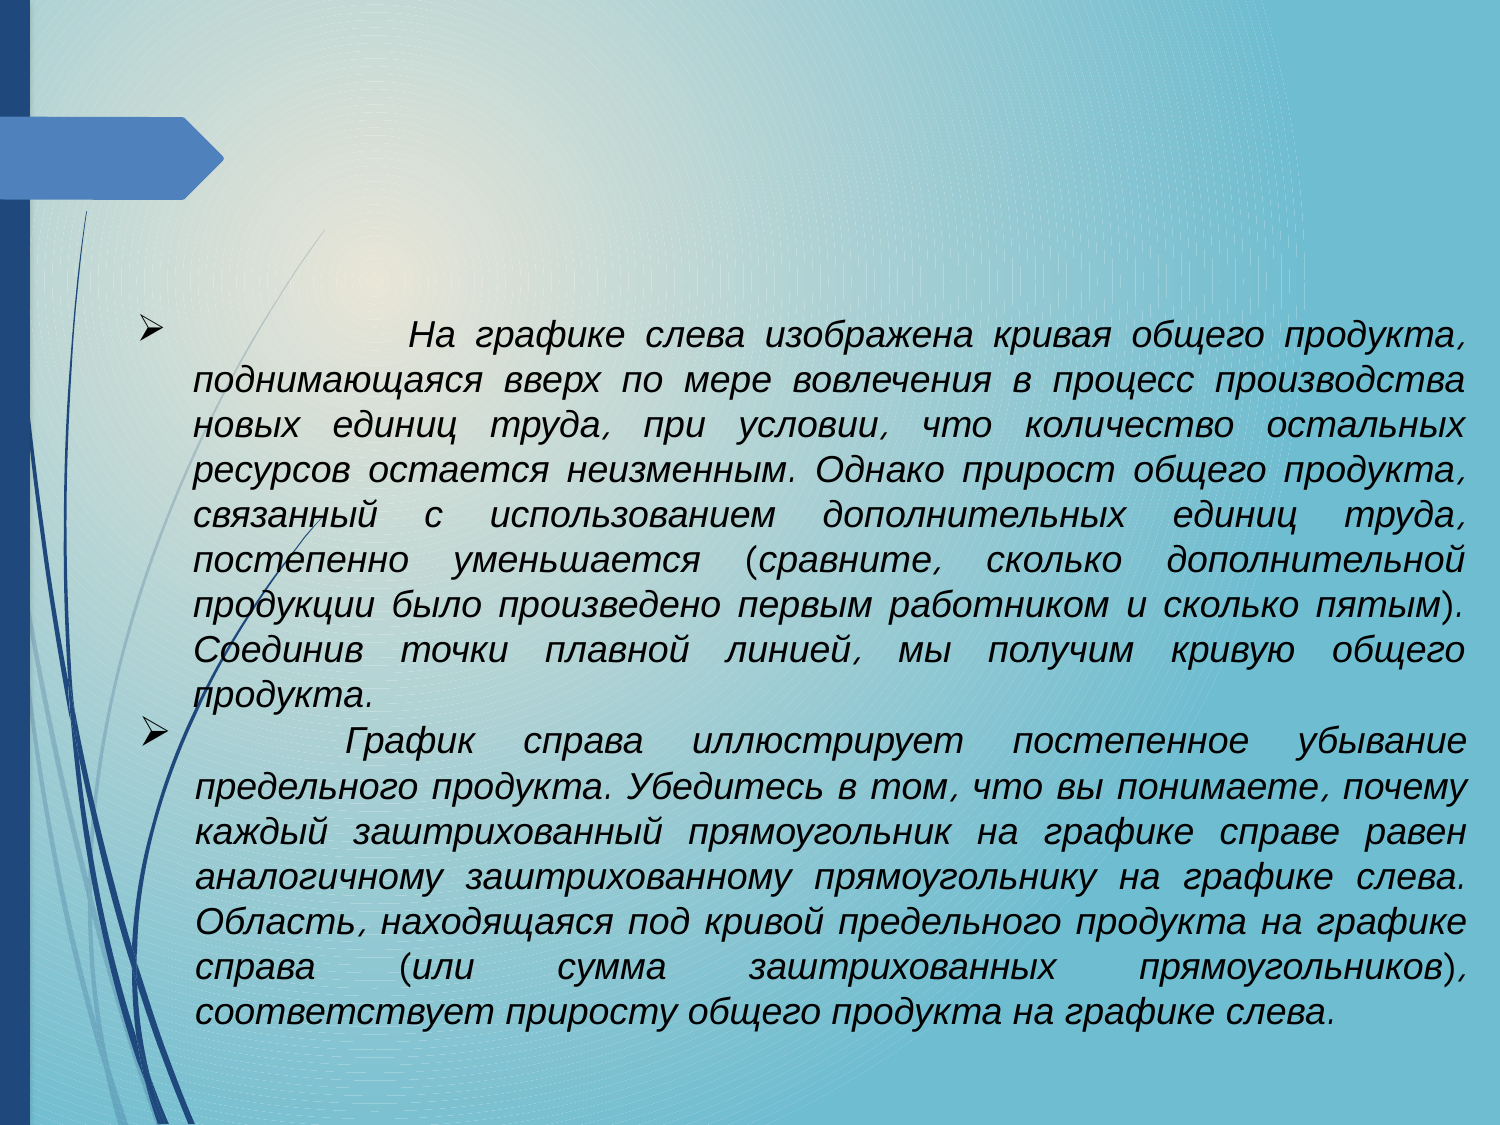

На графике слева изображена кривая общего продукта, поднимающаяся вверх по мере вовлечения в процесс производства новых единиц труда, при условии, что количество остальных ресурсов остается неизменным. Однако прирост общего продукта, связанный с использованием дополнительных единиц труда, постепенно уменьшается (сравните, сколько дополнительной продукции было произведено первым работником и сколько пятым). Соединив точки плавной линией, мы получим кривую общего продукта.
	График справа иллюстрирует постепенное убывание предельного продукта. Убедитесь в том, что вы понимаете, почему каждый заштрихованный прямоугольник на графике справе равен аналогичному заштрихованному прямоугольнику на графике слева. Область, находящаяся под кривой предельного продукта на графике справа (или сумма заштрихованных прямоугольников), соответствует приросту общего продукта на графике слева.